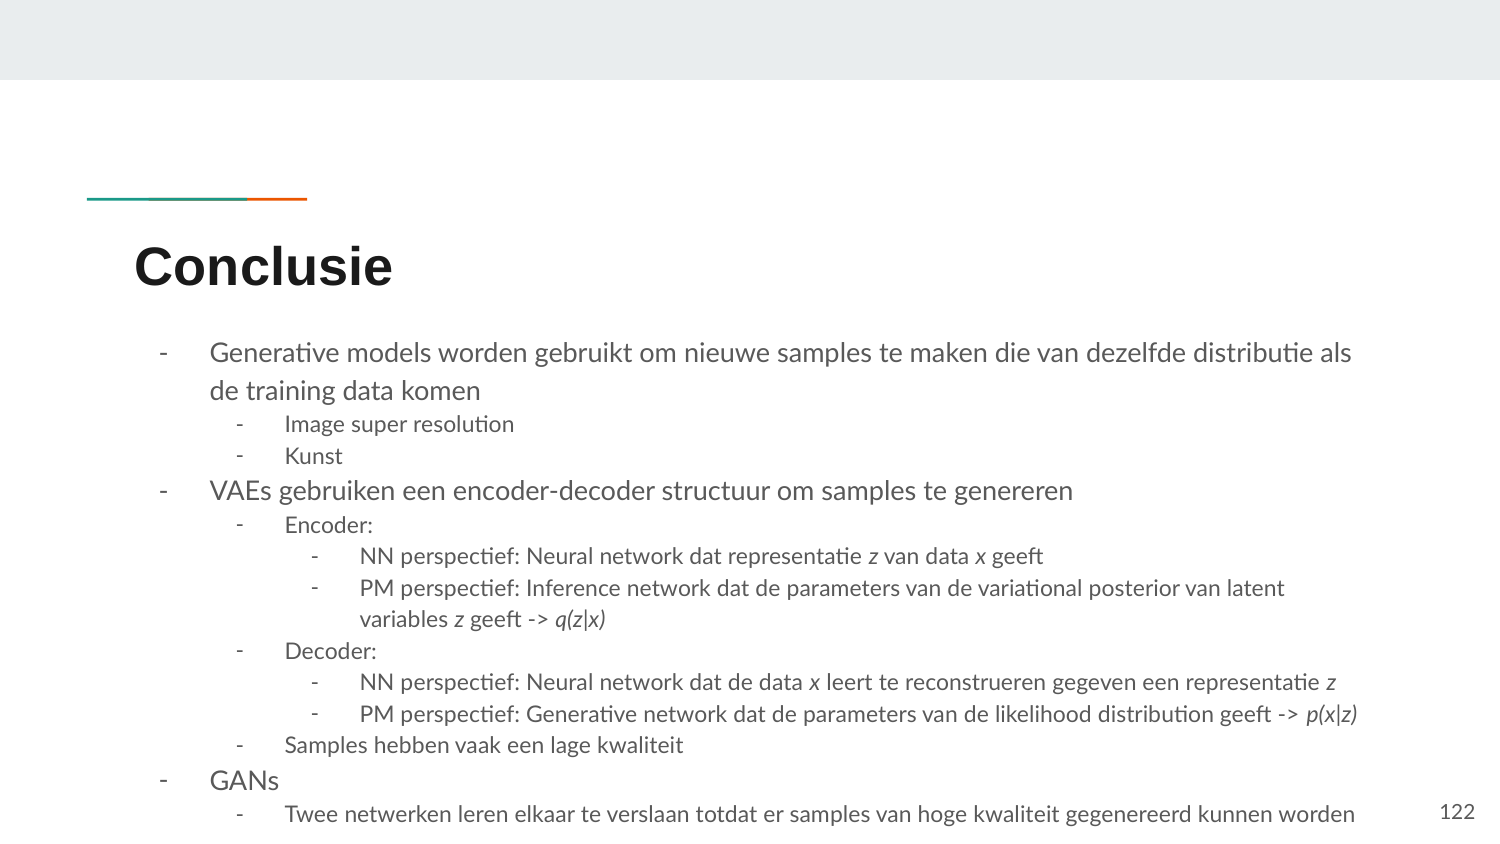

# Conclusie
Generative models worden gebruikt om nieuwe samples te maken die van dezelfde distributie als de training data komen
Image super resolution
Kunst
VAEs gebruiken een encoder-decoder structuur om samples te genereren
Encoder:
NN perspectief: Neural network dat representatie z van data x geeft
PM perspectief: Inference network dat de parameters van de variational posterior van latent variables z geeft -> q(z|x)
Decoder:
NN perspectief: Neural network dat de data x leert te reconstrueren gegeven een representatie z
PM perspectief: Generative network dat de parameters van de likelihood distribution geeft -> p(x|z)
Samples hebben vaak een lage kwaliteit
GANs
Twee netwerken leren elkaar te verslaan totdat er samples van hoge kwaliteit gegenereerd kunnen worden
122